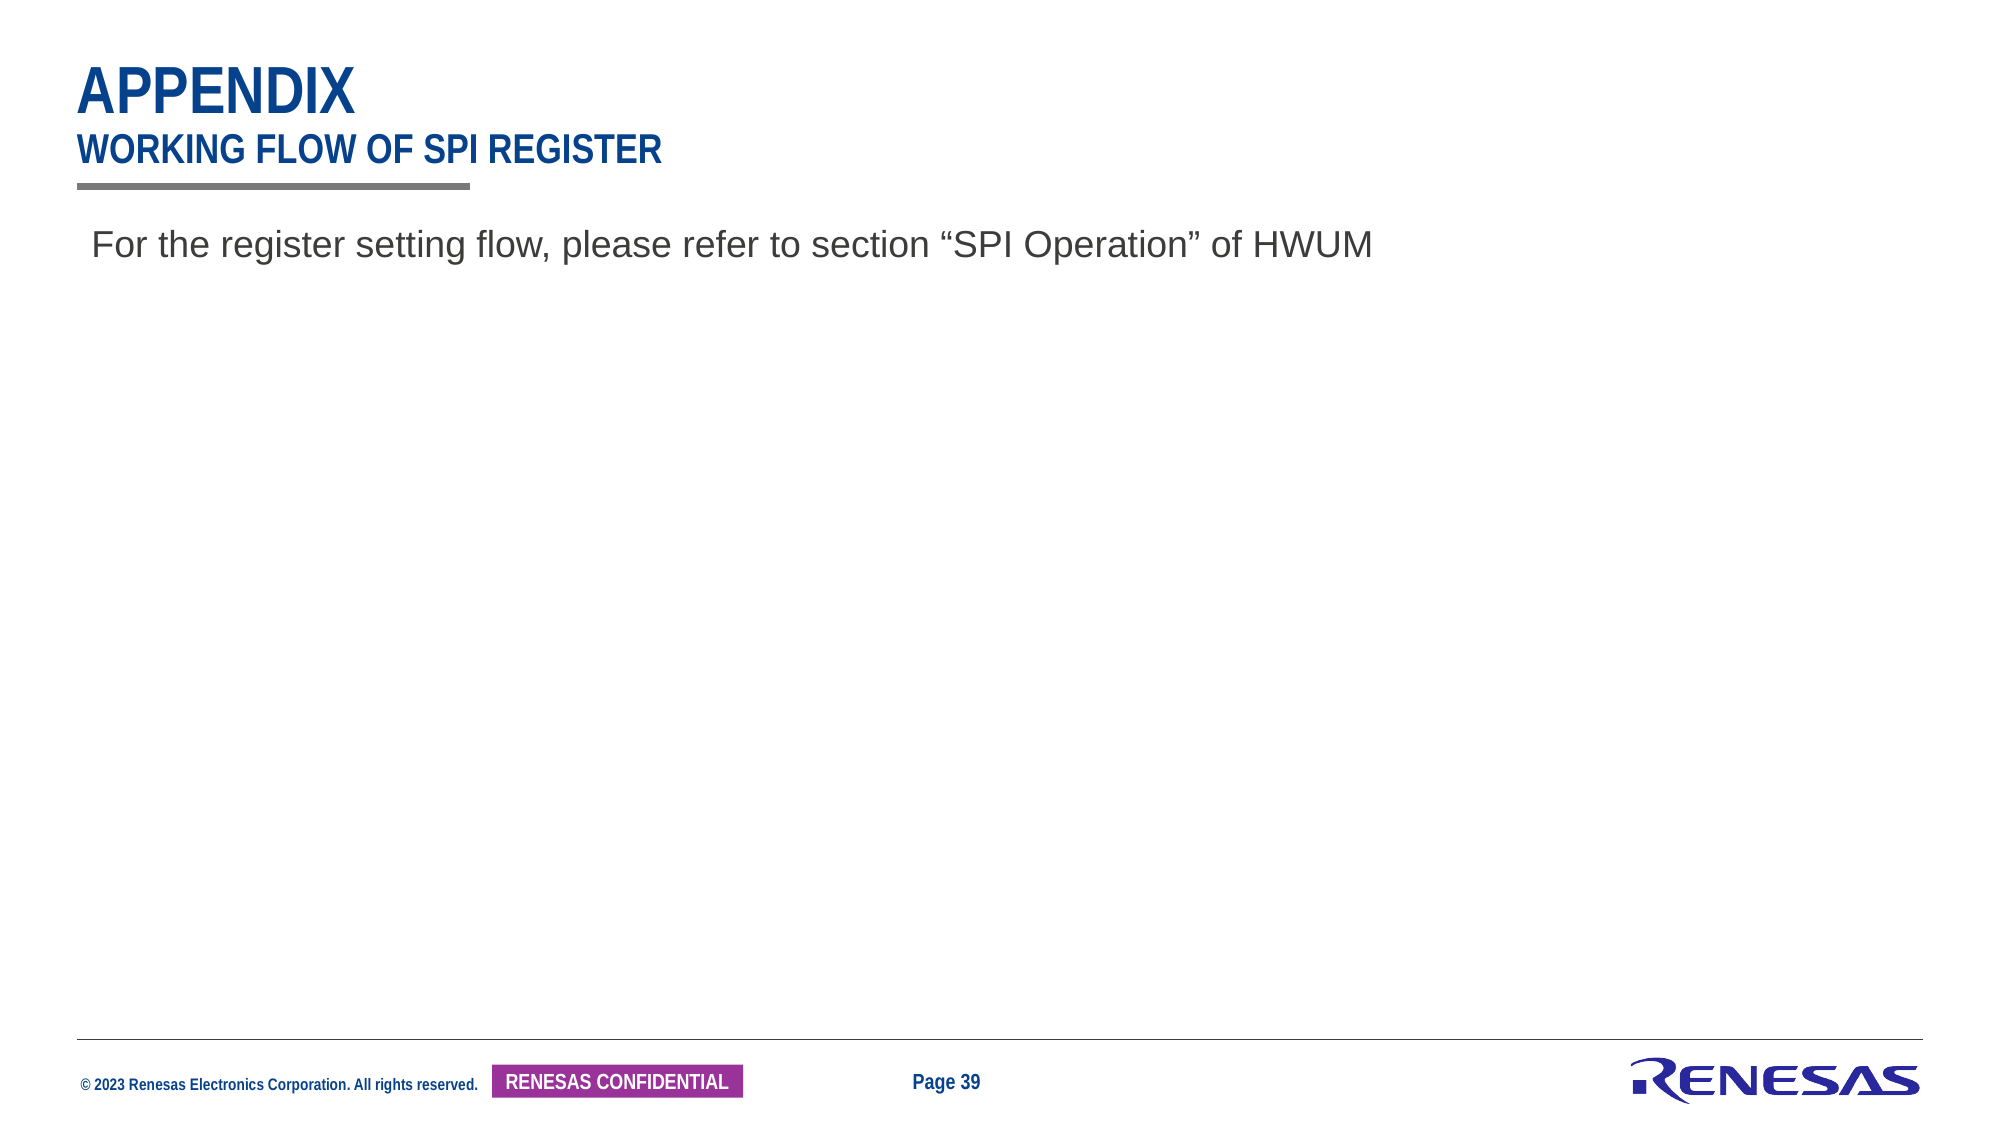

# appendix working flow of SPI register
For the register setting flow, please refer to section “SPI Operation” of HWUM